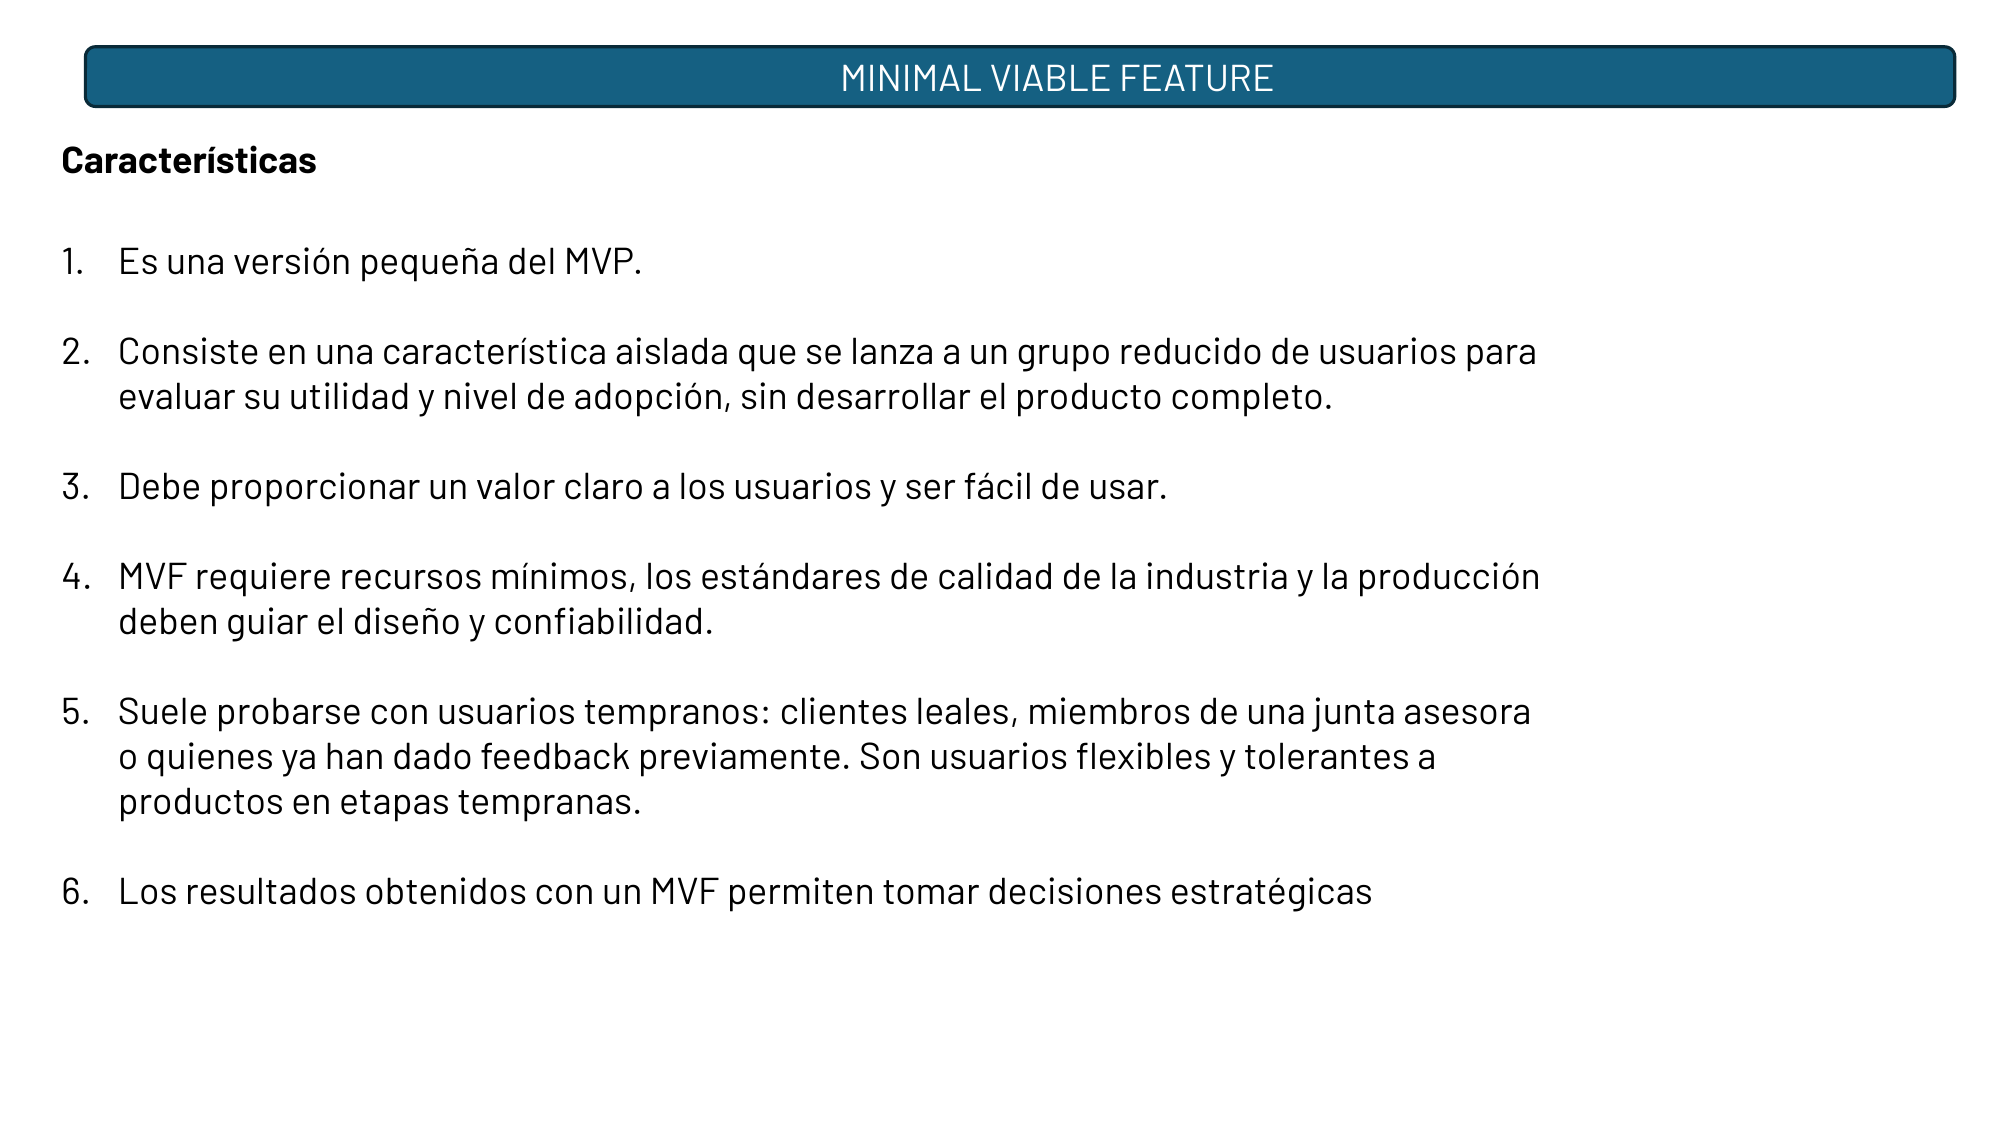

Aunque requiere pocos recursos, su diseño y confiabilidad deben cumplir con los estándares de calidad de la industria.

MINIMAL VIABLE FEATURE
Características
Es una versión pequeña del MVP.

Consiste en una característica aislada que se lanza a un grupo reducido de usuarios para evaluar su utilidad y nivel de adopción, sin desarrollar el producto completo.

Debe proporcionar un valor claro a los usuarios y ser fácil de usar.

MVF requiere recursos mínimos, los estándares de calidad de la industria y la producción deben guiar el diseño y confiabilidad.

Suele probarse con usuarios tempranos: clientes leales, miembros de una junta asesora o quienes ya han dado feedback previamente. Son usuarios flexibles y tolerantes a productos en etapas tempranas.

Los resultados obtenidos con un MVF permiten tomar decisiones estratégicas